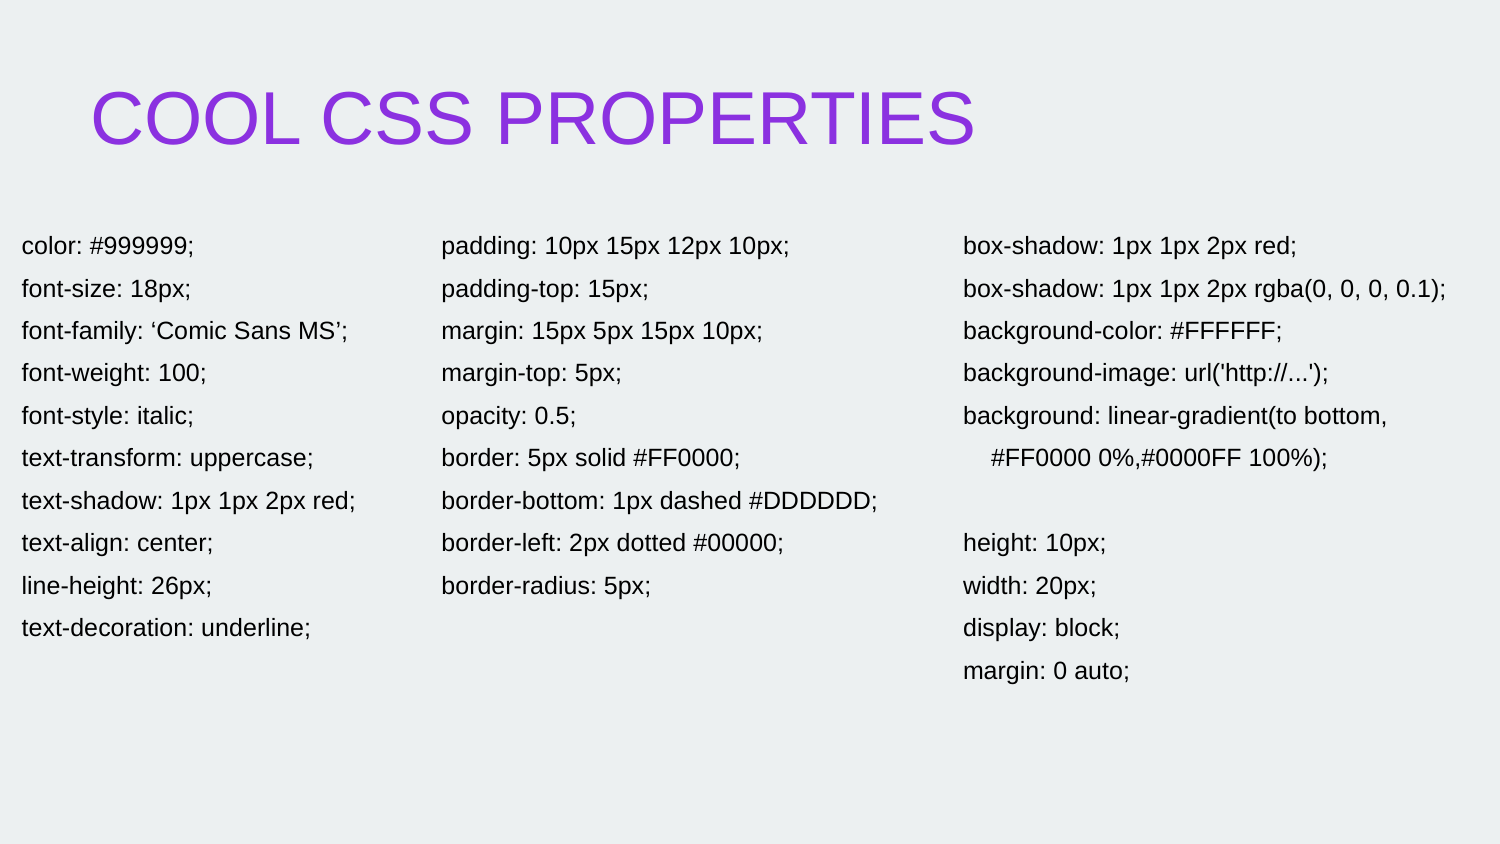

# COOL CSS PROPERTIES
color: #999999;
font-size: 18px;
font-family: ‘Comic Sans MS’;
font-weight: 100;
font-style: italic;
text-transform: uppercase;
text-shadow: 1px 1px 2px red;
text-align: center;
line-height: 26px;
text-decoration: underline;

padding: 10px 15px 12px 10px;
padding-top: 15px;
margin: 15px 5px 15px 10px;
margin-top: 5px;
opacity: 0.5;
border: 5px solid #FF0000;
border-bottom: 1px dashed #DDDDDD;
border-left: 2px dotted #00000;
border-radius: 5px;

box-shadow: 1px 1px 2px red;
box-shadow: 1px 1px 2px rgba(0, 0, 0, 0.1);
background-color: #FFFFFF;
background-image: url('http://...');
background: linear-gradient(to bottom,
    #FF0000 0%,#0000FF 100%);

height: 10px;
width: 20px;
display: block;
margin: 0 auto;